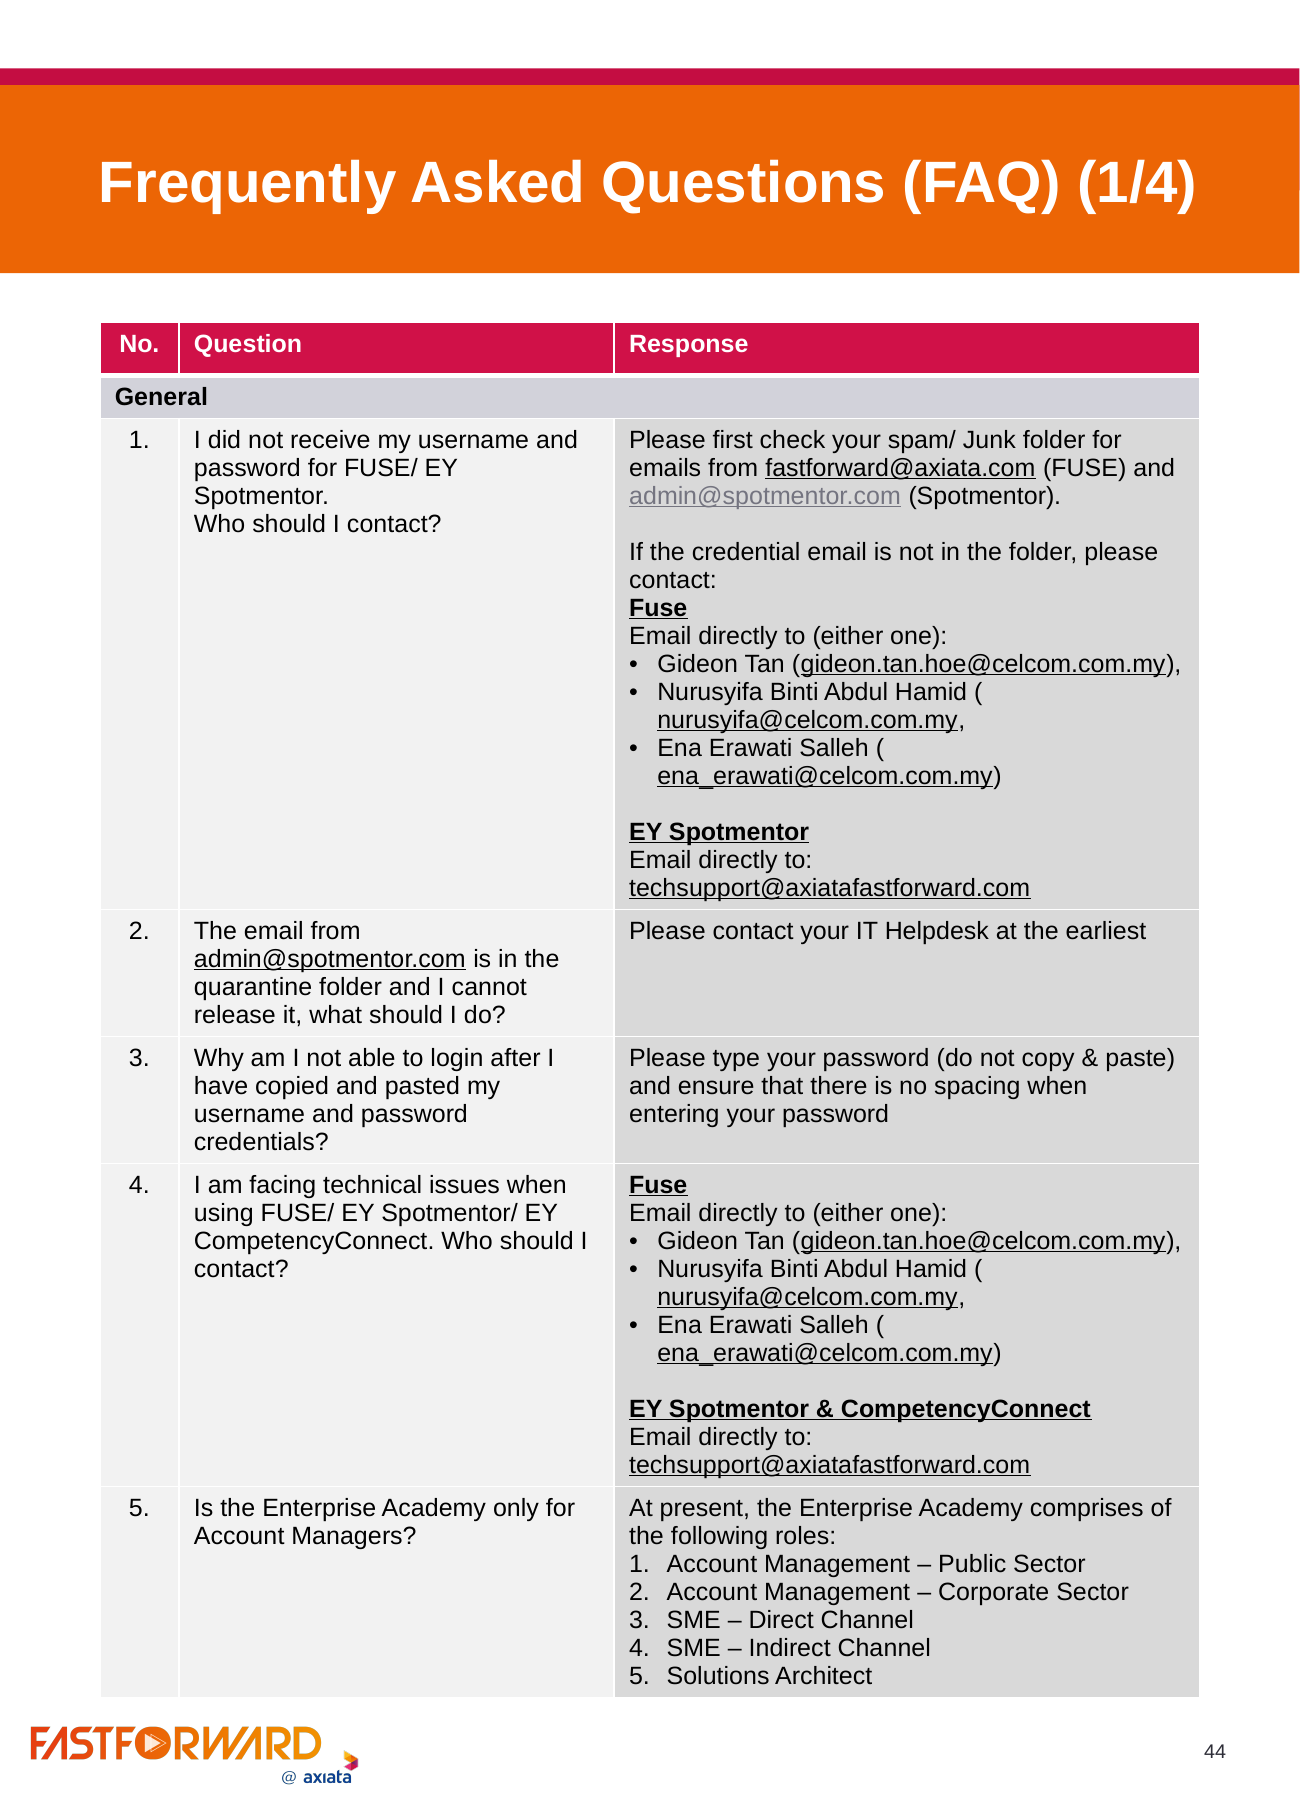

Frequently Asked Questions (FAQ) (1/4)
| No. | Question | Response |
| --- | --- | --- |
| General |  |  |
| 1. | I did not receive my username and password for FUSE/ EY Spotmentor. Who should I contact? | Please first check your spam/ Junk folder for emails from fastforward@axiata.com (FUSE) and admin@spotmentor.com (Spotmentor). If the credential email is not in the folder, please contact: Fuse Email directly to (either one): Gideon Tan (gideon.tan.hoe@celcom.com.my), Nurusyifa Binti Abdul Hamid (nurusyifa@celcom.com.my, Ena Erawati Salleh (ena\_erawati@celcom.com.my) EY Spotmentor Email directly to: techsupport@axiatafastforward.com |
| 2. | The email from admin@spotmentor.com is in the quarantine folder and I cannot release it, what should I do? | Please contact your IT Helpdesk at the earliest |
| 3. | Why am I not able to login after I have copied and pasted my username and password credentials? | Please type your password (do not copy & paste) and ensure that there is no spacing when entering your password |
| 4. | I am facing technical issues when using FUSE/ EY Spotmentor/ EY CompetencyConnect. Who should I contact? | Fuse Email directly to (either one): Gideon Tan (gideon.tan.hoe@celcom.com.my), Nurusyifa Binti Abdul Hamid (nurusyifa@celcom.com.my, Ena Erawati Salleh (ena\_erawati@celcom.com.my) EY Spotmentor & CompetencyConnect Email directly to: techsupport@axiatafastforward.com |
| 5. | Is the Enterprise Academy only for Account Managers? | At present, the Enterprise Academy comprises of the following roles: Account Management – Public Sector Account Management – Corporate Sector SME – Direct Channel SME – Indirect Channel Solutions Architect |